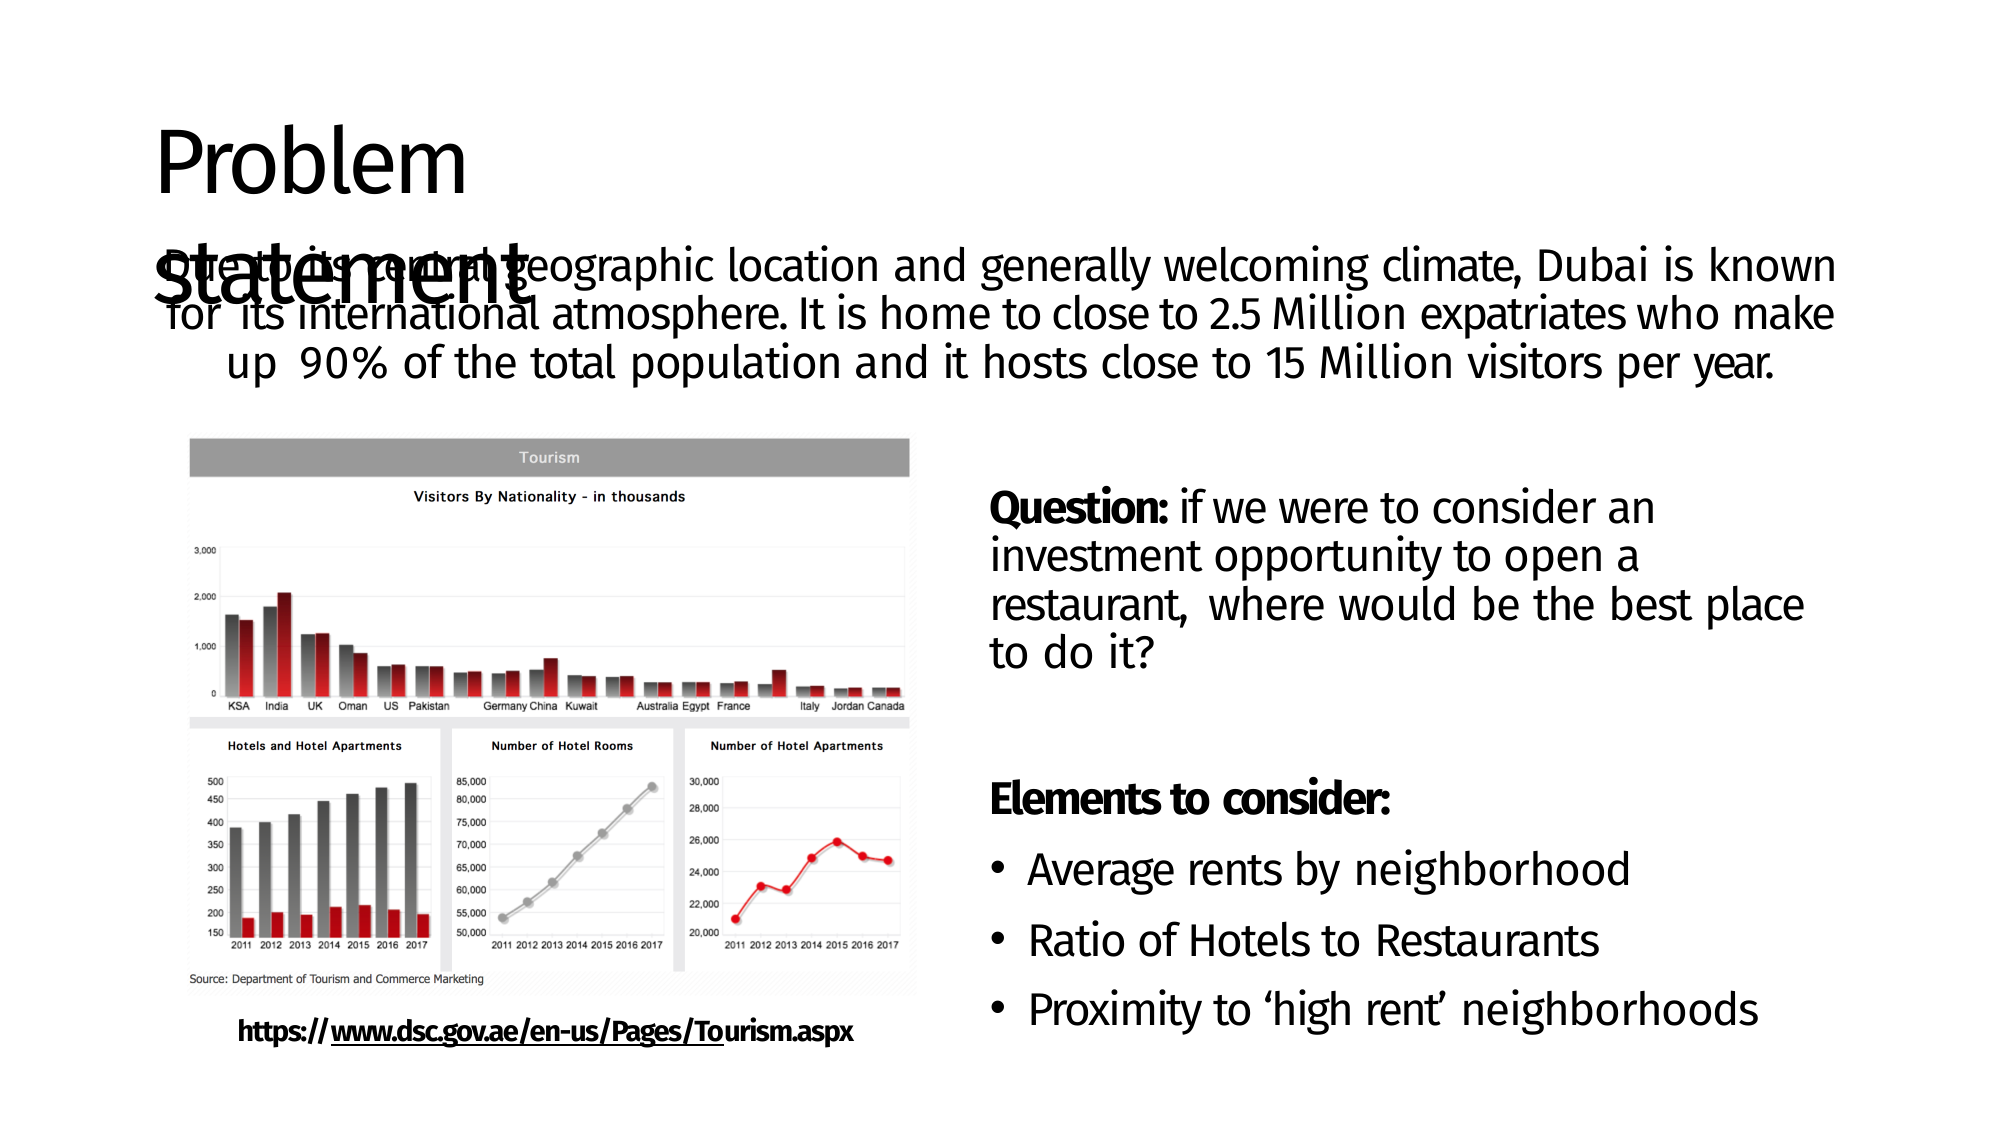

# Problem statement
Due to its central geographic location and generally welcoming climate, Dubai is known for  its international atmosphere. It is home to close to 2.5 Million expatriates who make up  90% of the total population and it hosts close to 15 Million visitors per year.

Question: if we were to consider an  investment opportunity to open a restaurant,  where would be the best place to do it?

Elements to consider:
Average rents by neighborhood
Ratio of Hotels to Restaurants
Proximity to ‘high rent’ neighborhoods

https://www.dsc.gov.ae/en-us/Pages/Tourism.aspx